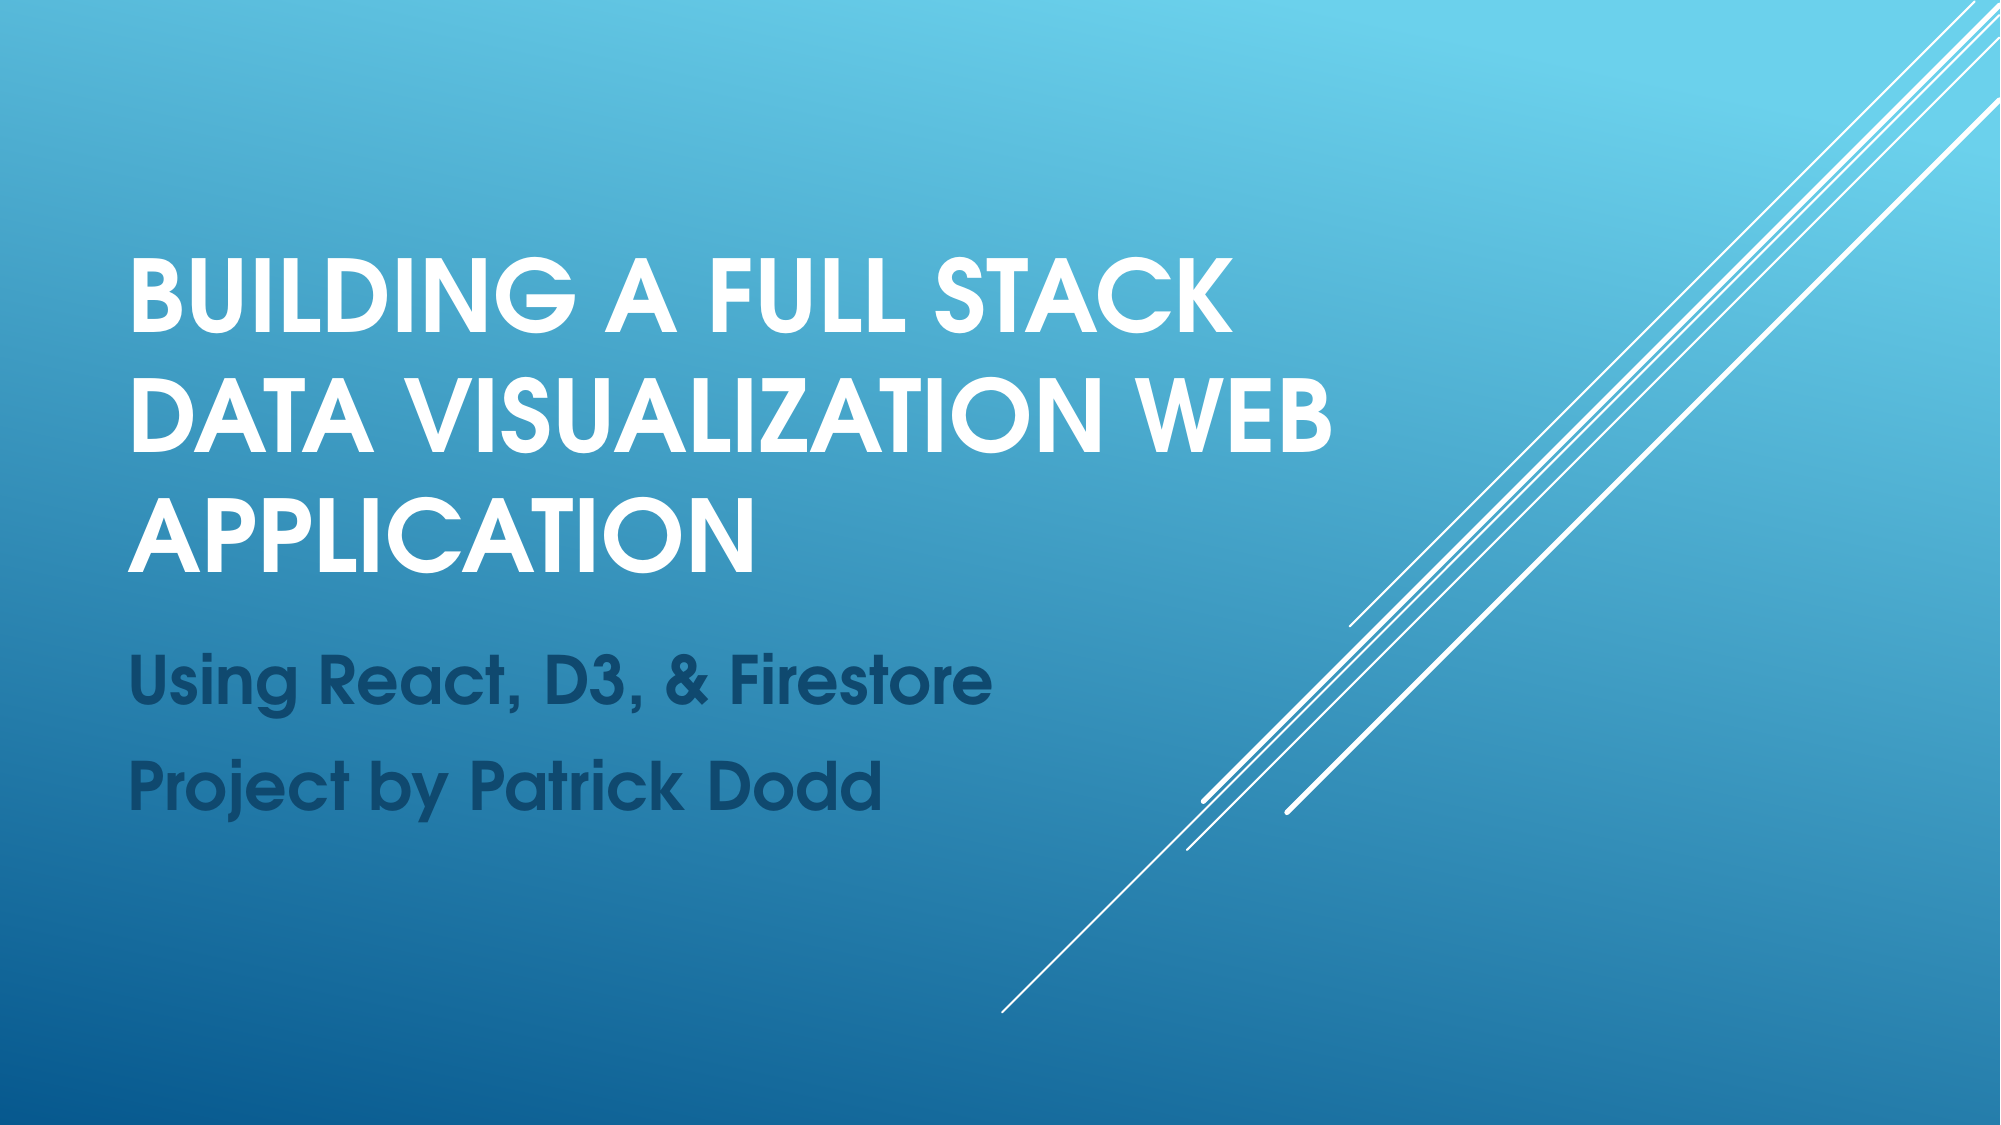

# Building a full stack data visualization web application
Using React, D3, & Firestore
Project by Patrick Dodd